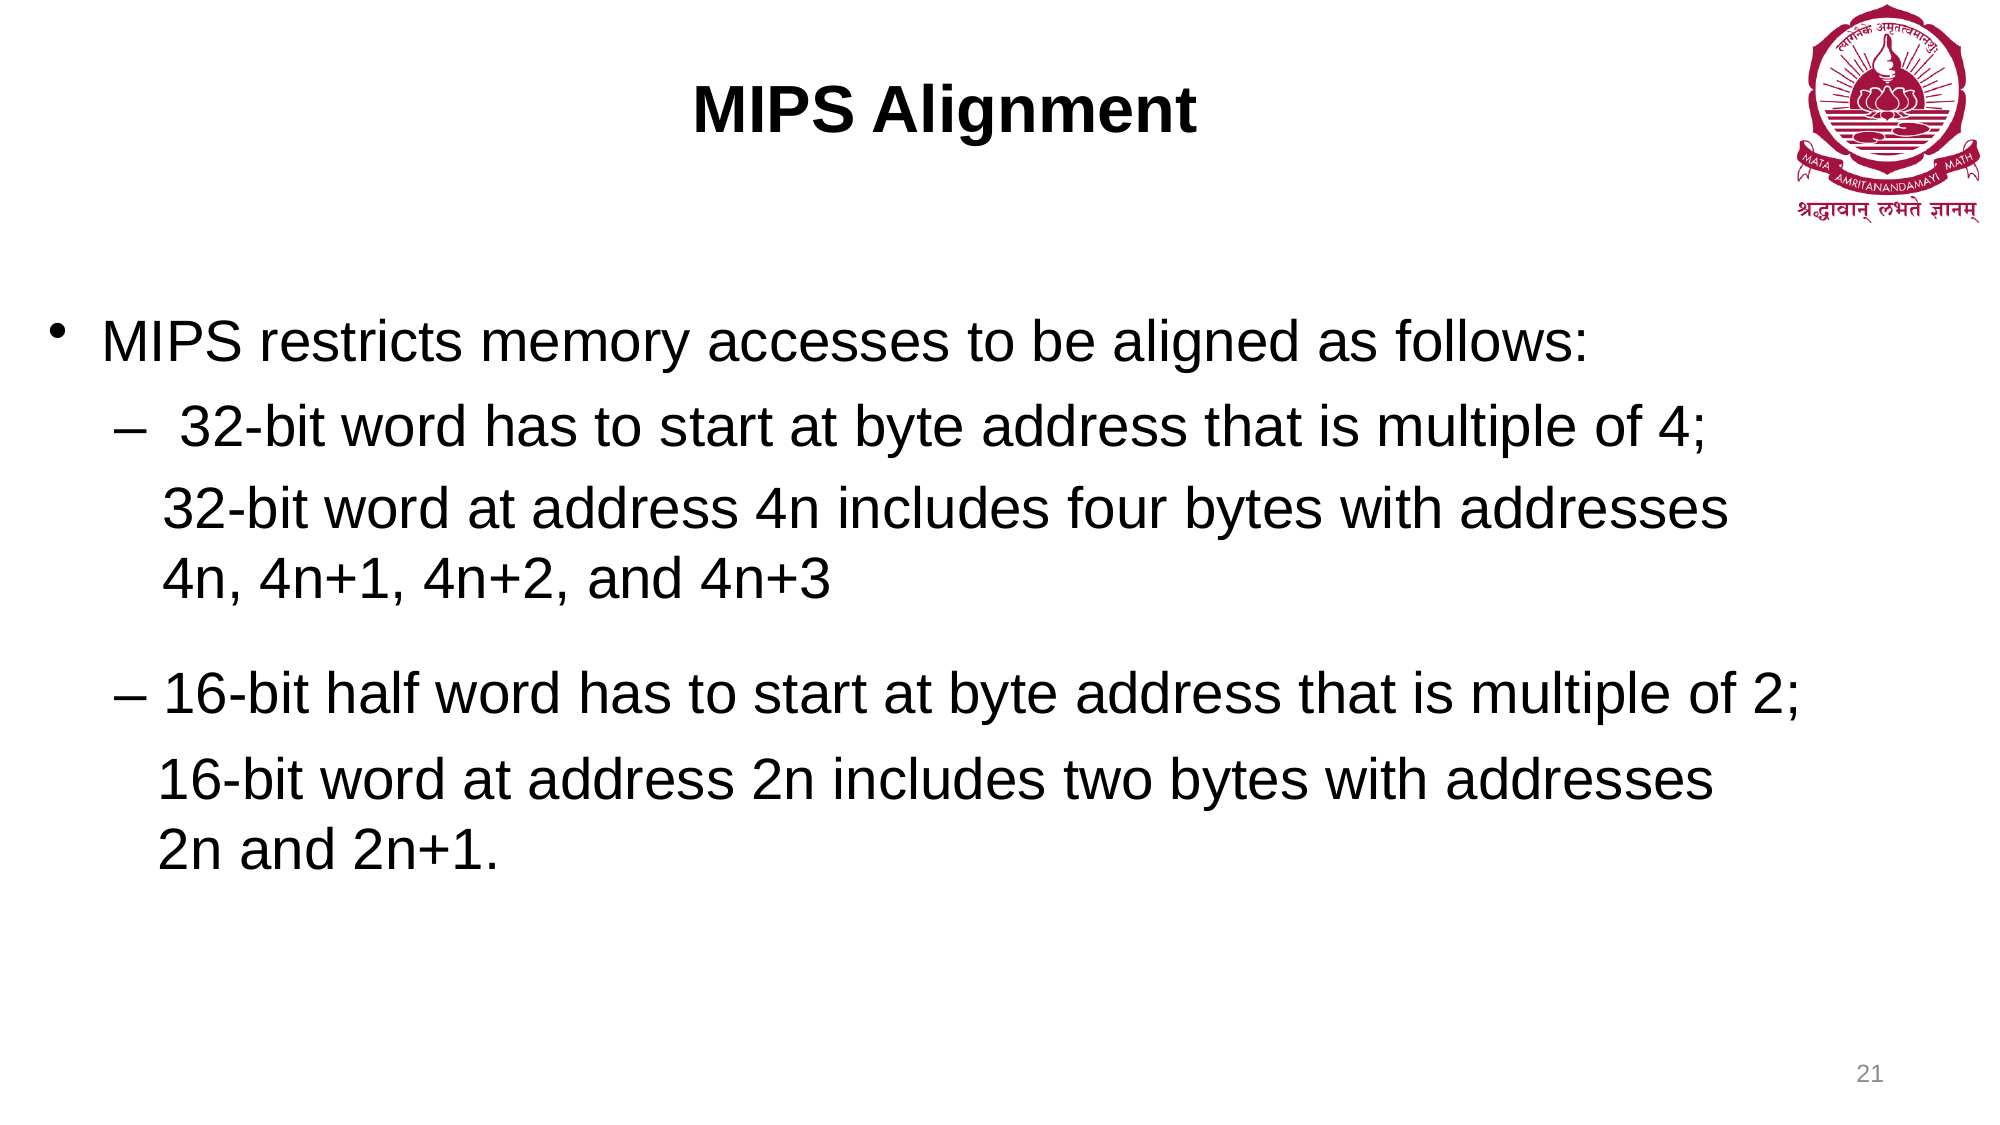

# MIPS Alignment
  MIPS restricts memory accesses to be aligned as follows:
–  32-bit word has to start at byte address that is multiple of 4;
 32-bit word at address 4n includes four bytes with addresses
 4n, 4n+1, 4n+2, and 4n+3
– 16-bit half word has to start at byte address that is multiple of 2;
 16-bit word at address 2n includes two bytes with addresses
 2n and 2n+1.
21